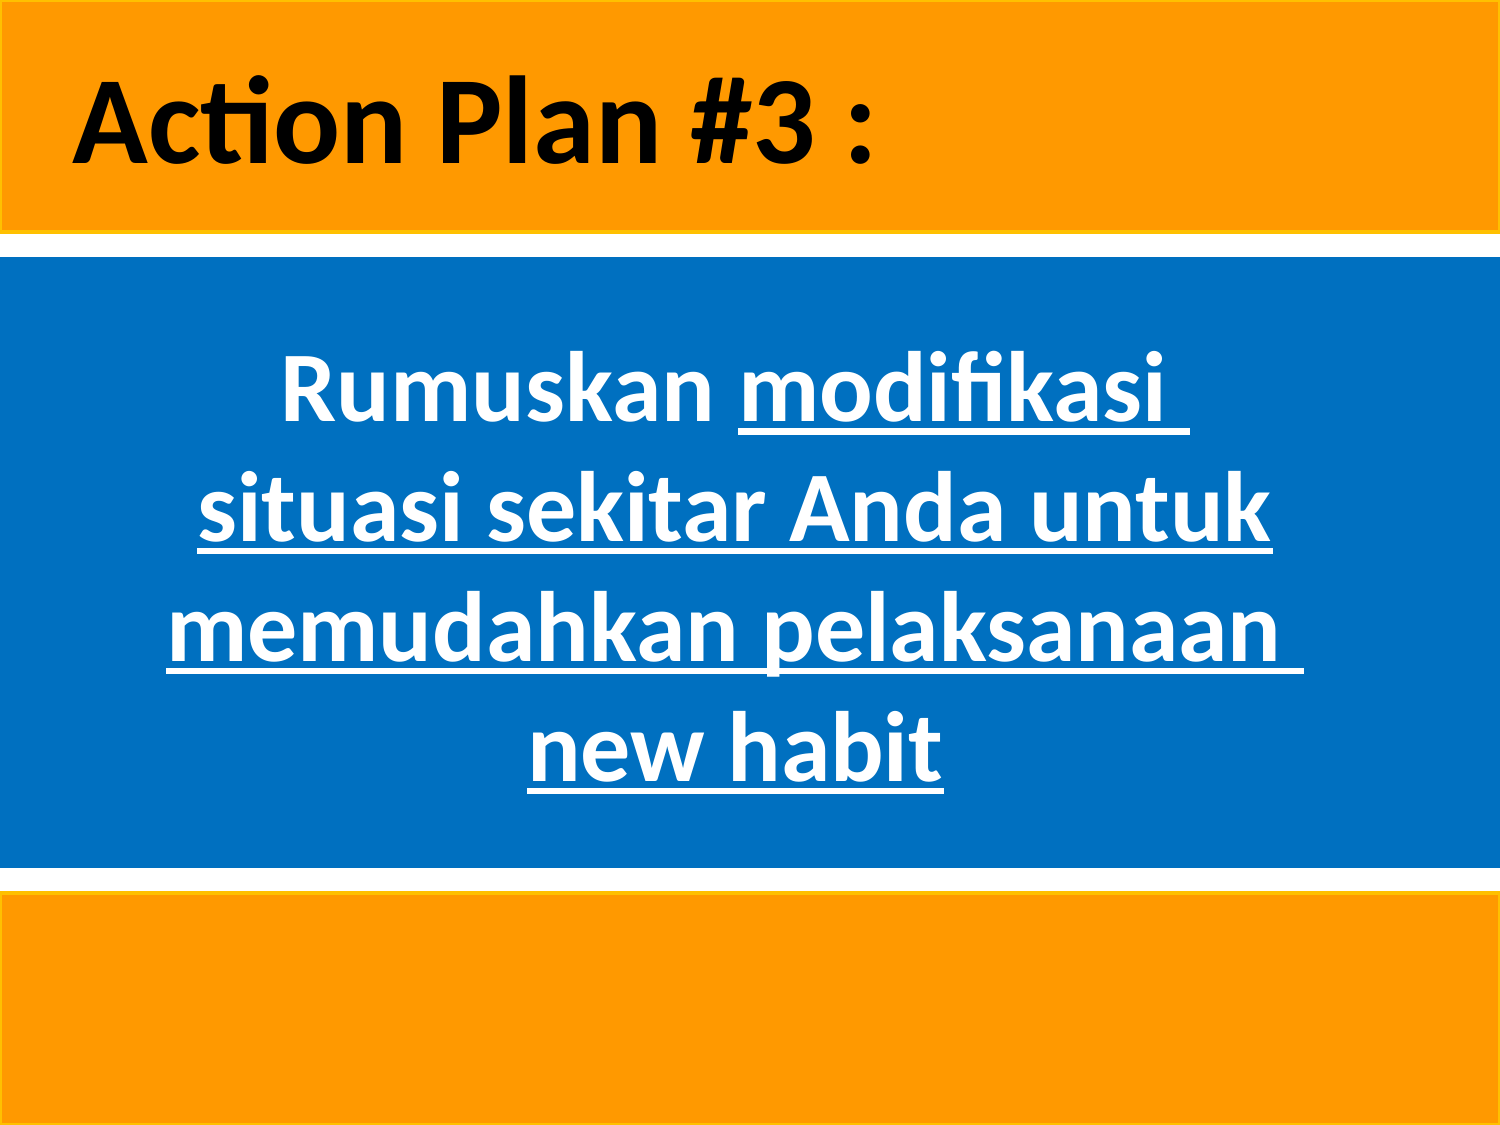

Action Plan #3 :

Rumuskan modifikasi
situasi sekitar Anda untuk memudahkan pelaksanaan
new habit